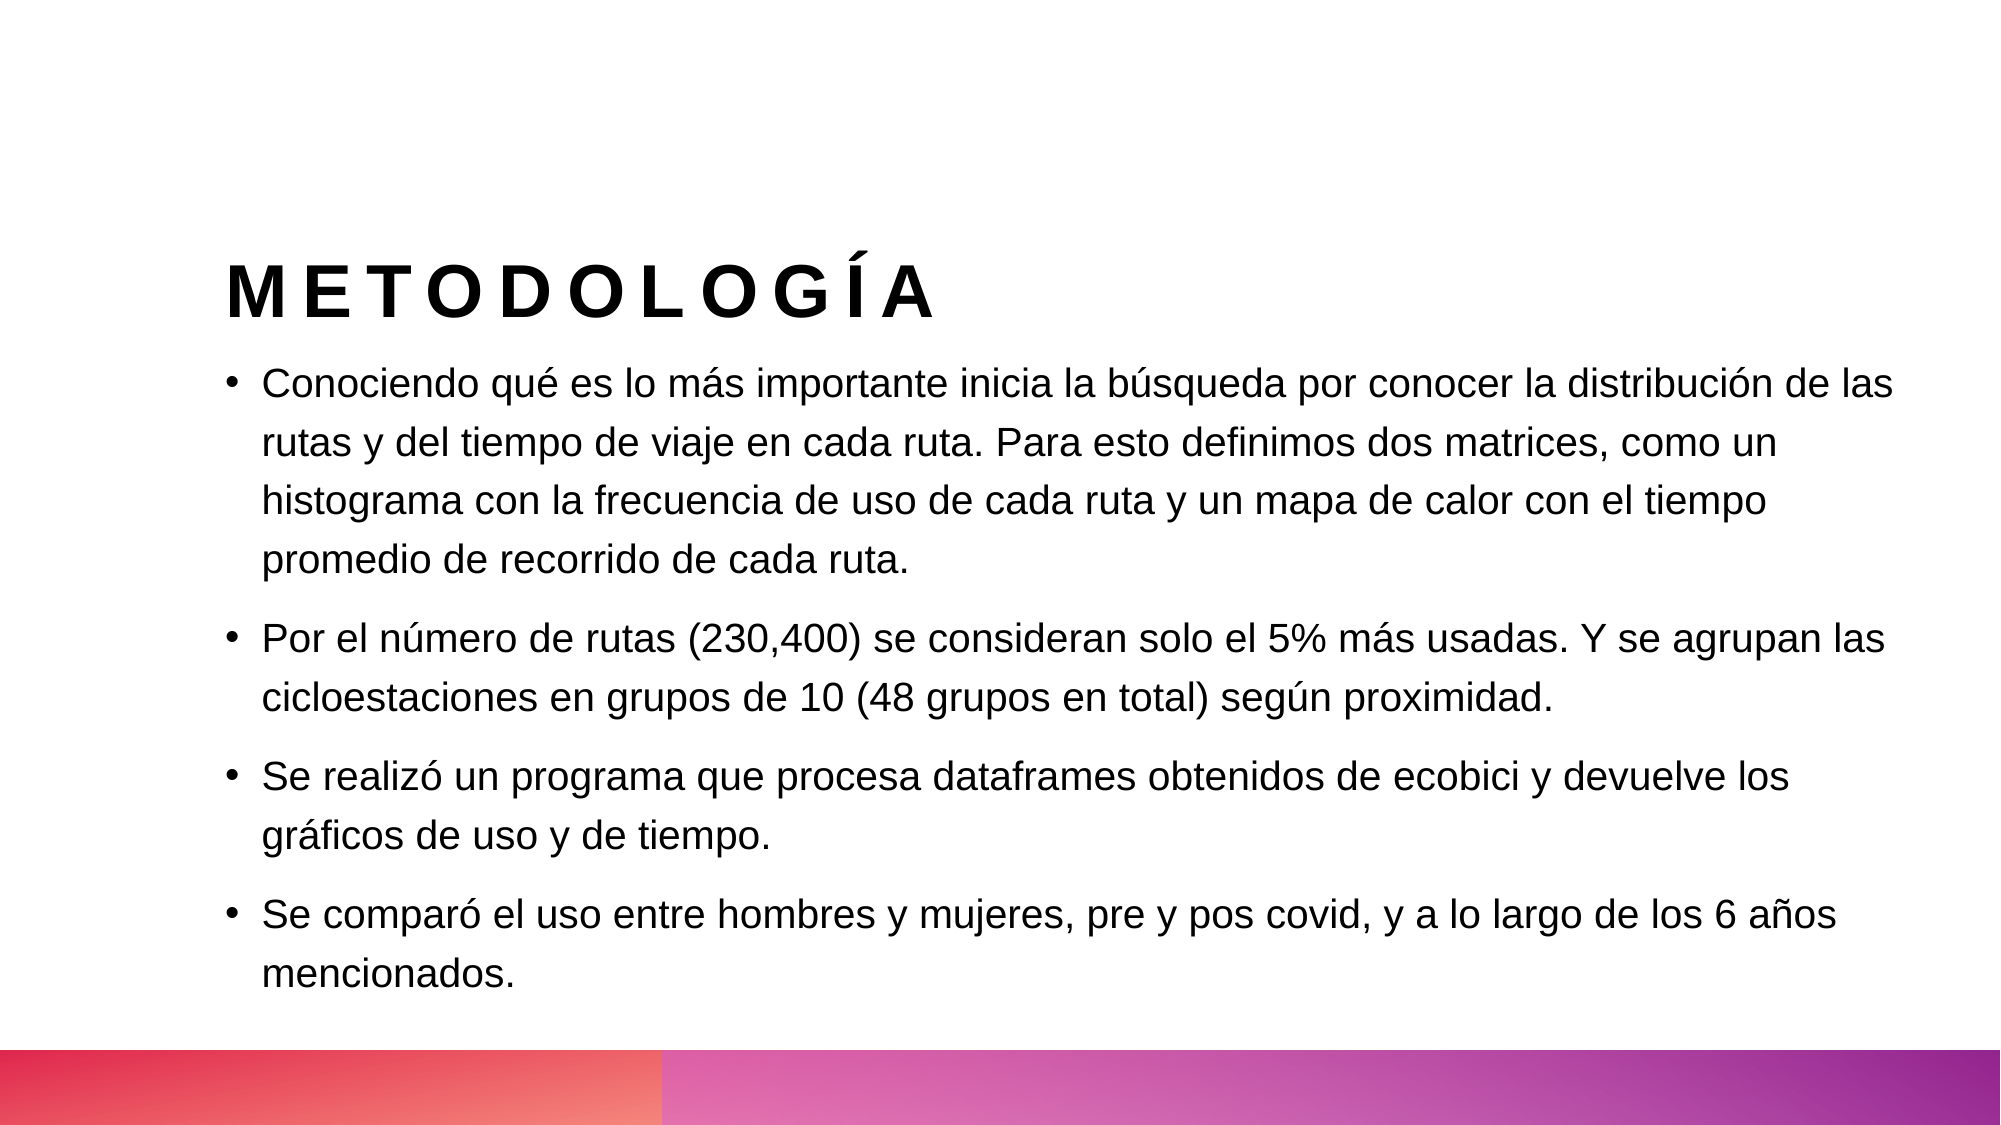

# METODOLOGÍA
Conociendo qué es lo más importante inicia la búsqueda por conocer la distribución de las rutas y del tiempo de viaje en cada ruta. Para esto definimos dos matrices, como un histograma con la frecuencia de uso de cada ruta y un mapa de calor con el tiempo promedio de recorrido de cada ruta.
Por el número de rutas (230,400) se consideran solo el 5% más usadas. Y se agrupan las cicloestaciones en grupos de 10 (48 grupos en total) según proximidad.
Se realizó un programa que procesa dataframes obtenidos de ecobici y devuelve los gráficos de uso y de tiempo.
Se comparó el uso entre hombres y mujeres, pre y pos covid, y a lo largo de los 6 años mencionados.